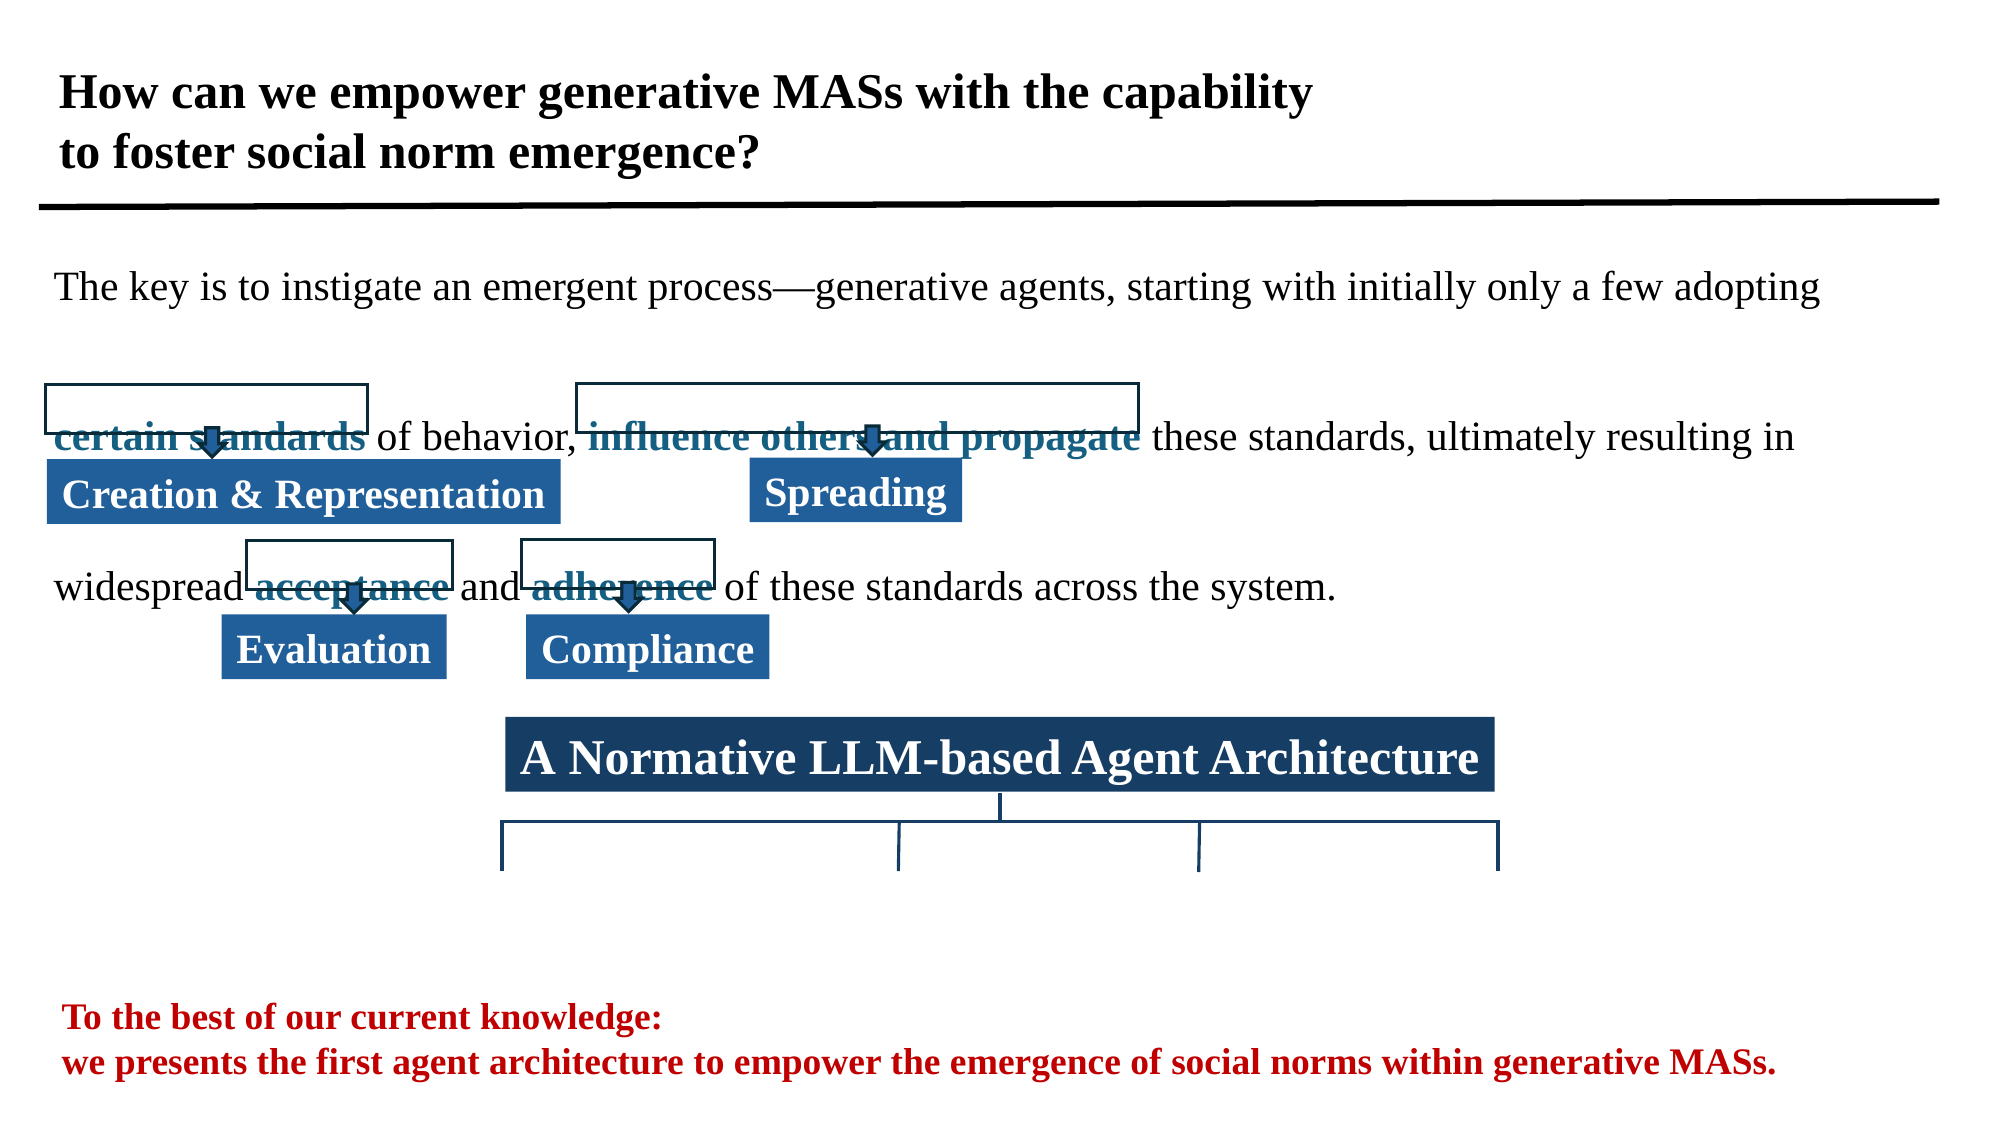

How can we empower generative MASs with the capability
to foster social norm emergence?
The key is to instigate an emergent process—generative agents, starting with initially only a few adopting certain standards of behavior, influence others and propagate these standards, ultimately resulting in widespread acceptance and adherence of these standards across the system.

Spreading
Creation & Representation
Evaluation
Compliance

A Normative LLM-based Agent Architecture
To the best of our current knowledge:
we presents the first agent architecture to empower the emergence of social norms within generative MASs.